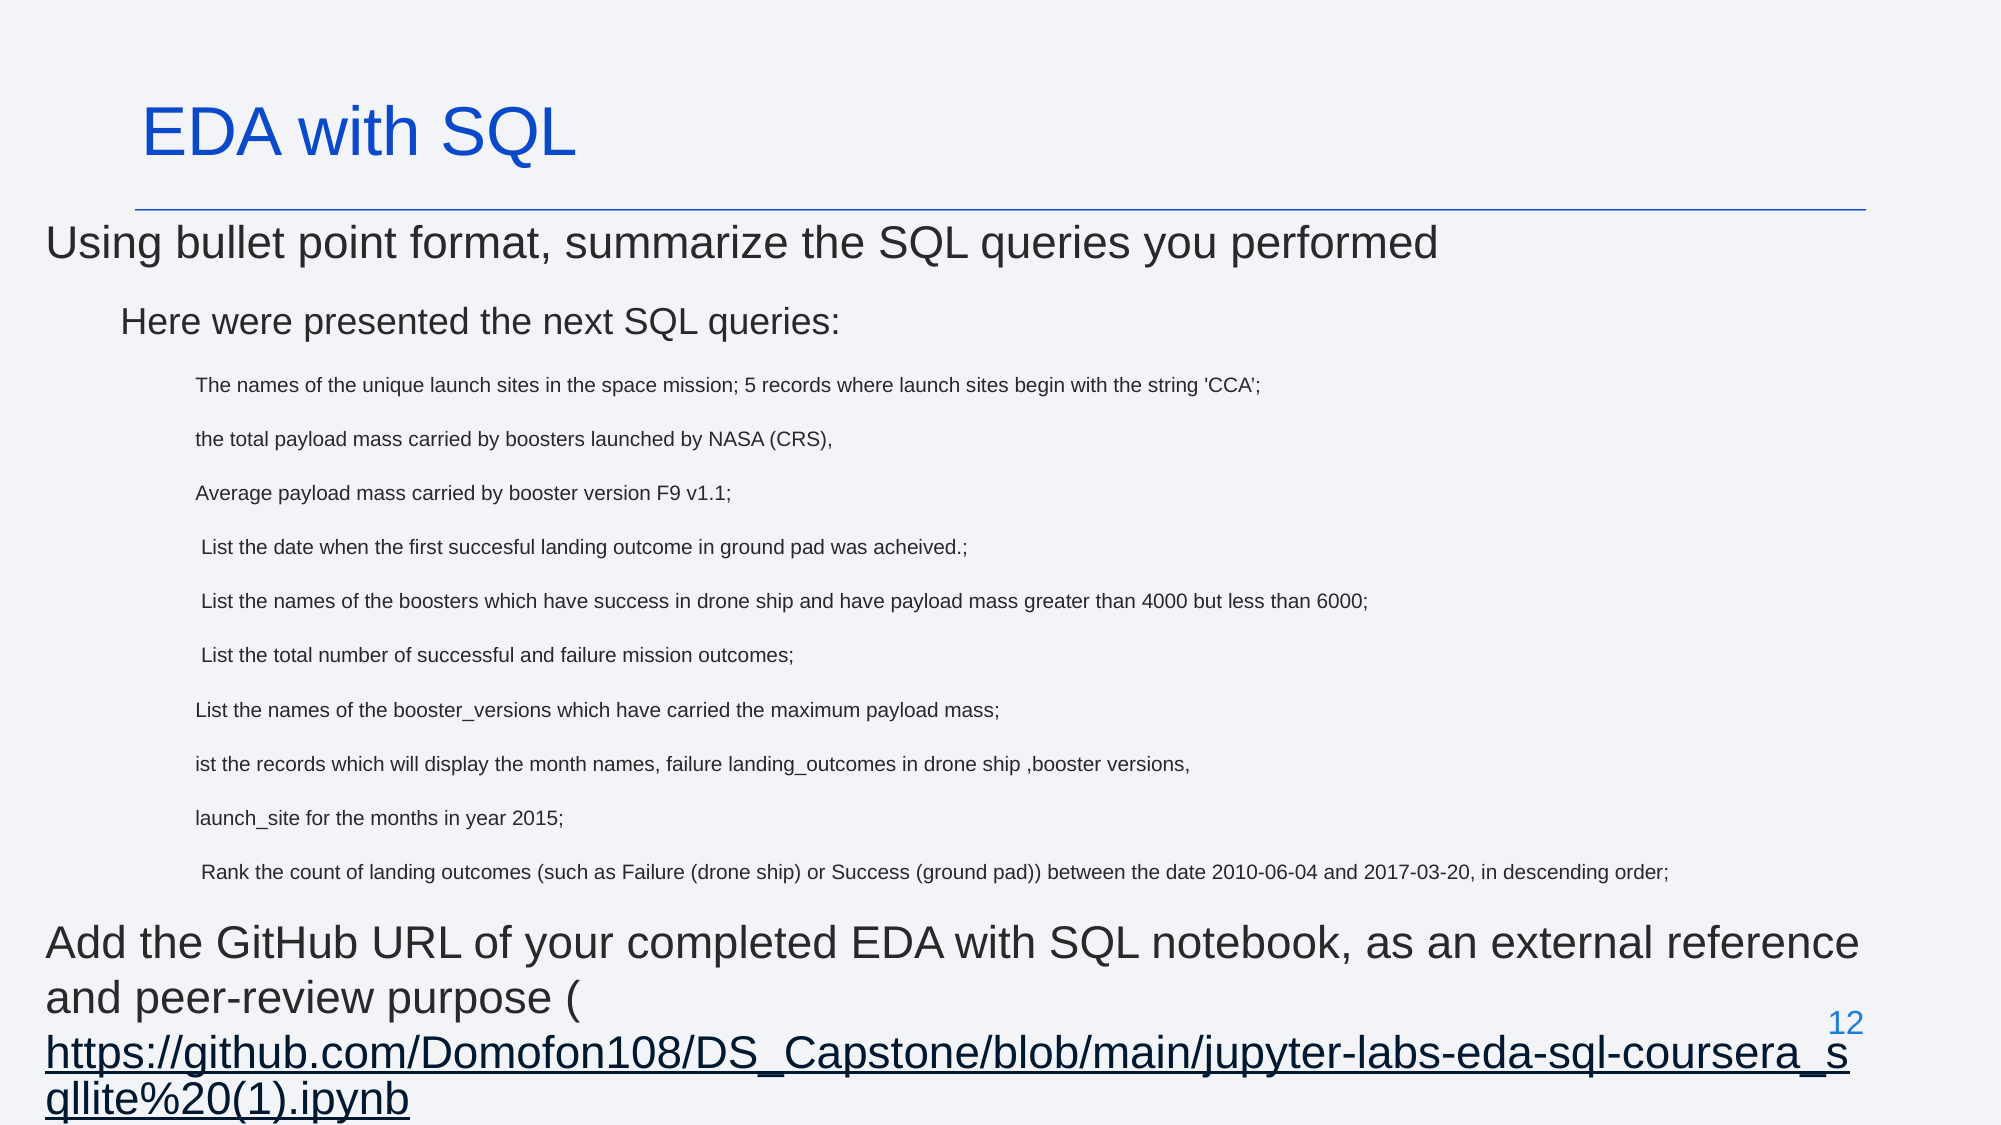

EDA with SQL
Using bullet point format, summarize the SQL queries you performed
Here were presented the next SQL queries:
The names of the unique launch sites in the space mission; 5 records where launch sites begin with the string 'CCA’;
the total payload mass carried by boosters launched by NASA (CRS),
Average payload mass carried by booster version F9 v1.1;
 List the date when the first succesful landing outcome in ground pad was acheived.;
 List the names of the boosters which have success in drone ship and have payload mass greater than 4000 but less than 6000;
 List the total number of successful and failure mission outcomes;
List the names of the booster_versions which have carried the maximum payload mass;
ist the records which will display the month names, failure landing_outcomes in drone ship ,booster versions,
launch_site for the months in year 2015;
 Rank the count of landing outcomes (such as Failure (drone ship) or Success (ground pad)) between the date 2010-06-04 and 2017-03-20, in descending order;
Add the GitHub URL of your completed EDA with SQL notebook, as an external reference and peer-review purpose (https://github.com/Domofon108/DS_Capstone/blob/main/jupyter-labs-eda-sql-coursera_sqllite%20(1).ipynb)

12